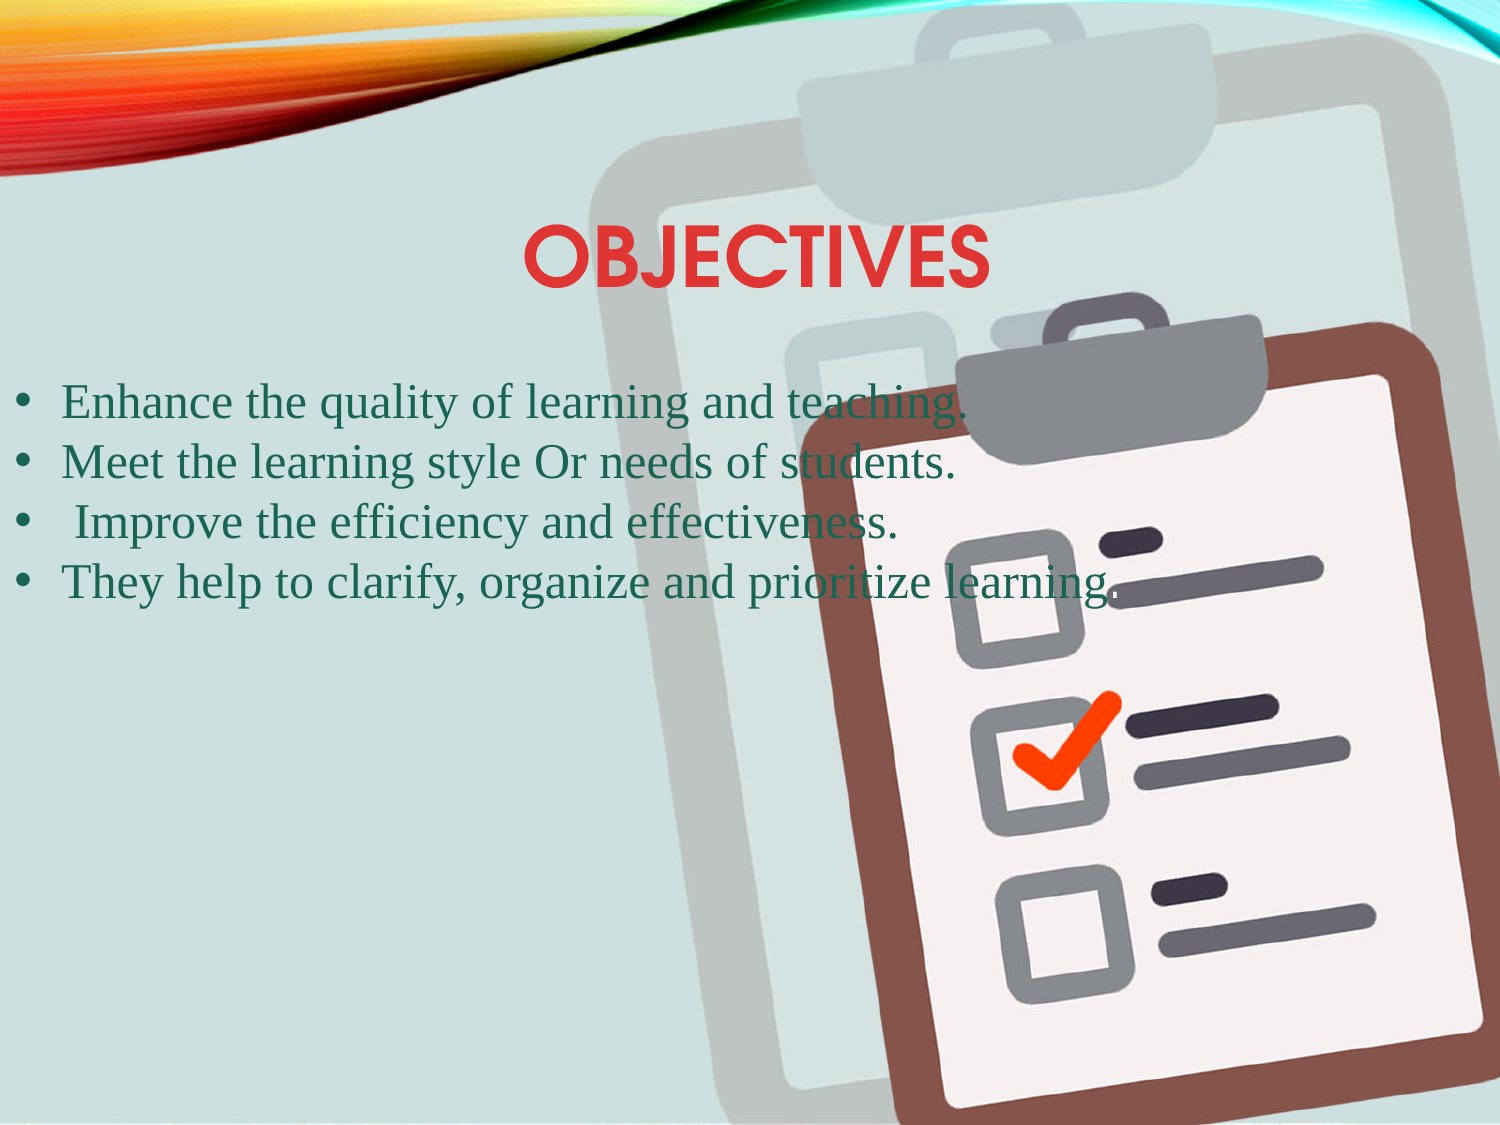

OBJECTIVES
Enhance the quality of learning and teaching.
Meet the learning style Or needs of students.
 Improve the efficiency and effectiveness.
They help to clarify, organize and prioritize learning.